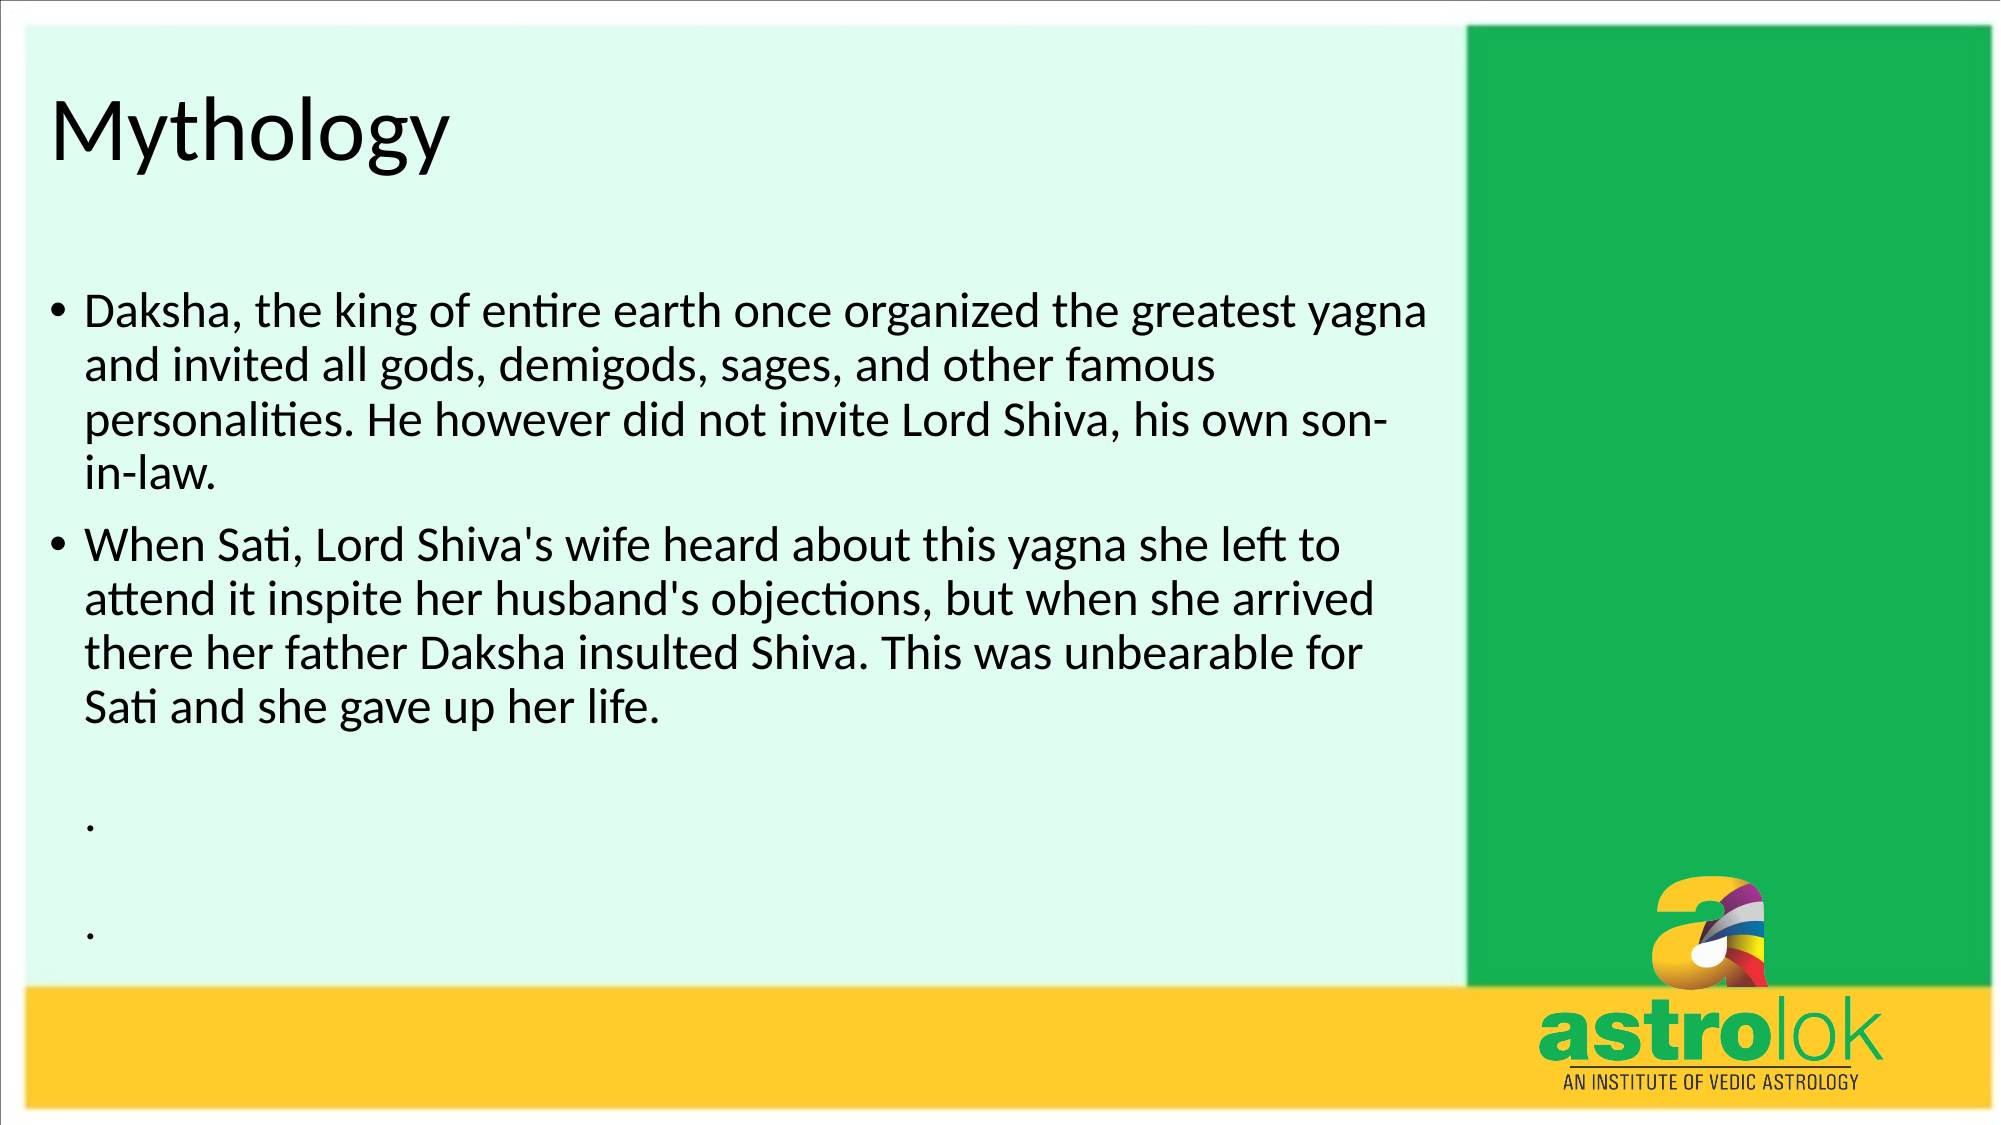

# Mythology
Daksha, the king of entire earth once organized the greatest yagna and invited all gods, demigods, sages, and other famous personalities. He however did not invite Lord Shiva, his own son-in-law.
When Sati, Lord Shiva's wife heard about this yagna she left to attend it inspite her husband's objections, but when she arrived there her father Daksha insulted Shiva. This was unbearable for Sati and she gave up her life.
.
.